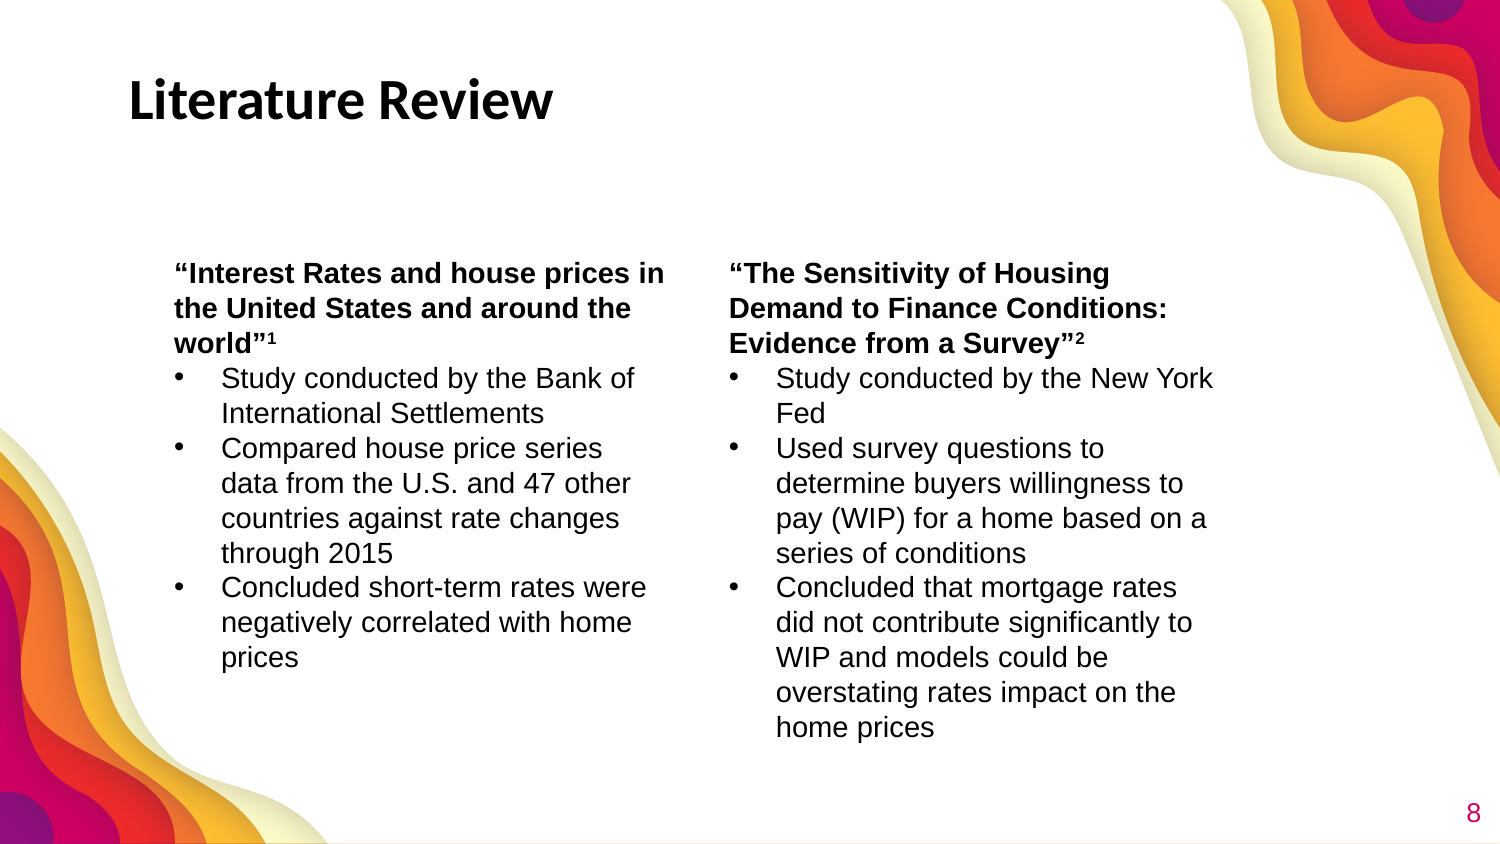

Literature Review
“The Sensitivity of Housing Demand to Finance Conditions: Evidence from a Survey”2
Study conducted by the New York Fed
Used survey questions to determine buyers willingness to pay (WIP) for a home based on a series of conditions
Concluded that mortgage rates did not contribute significantly to WIP and models could be overstating rates impact on the home prices

“Interest Rates and house prices in the United States and around the world”1
Study conducted by the Bank of International Settlements
Compared house price series data from the U.S. and 47 other countries against rate changes through 2015
Concluded short-term rates were negatively correlated with home prices
8